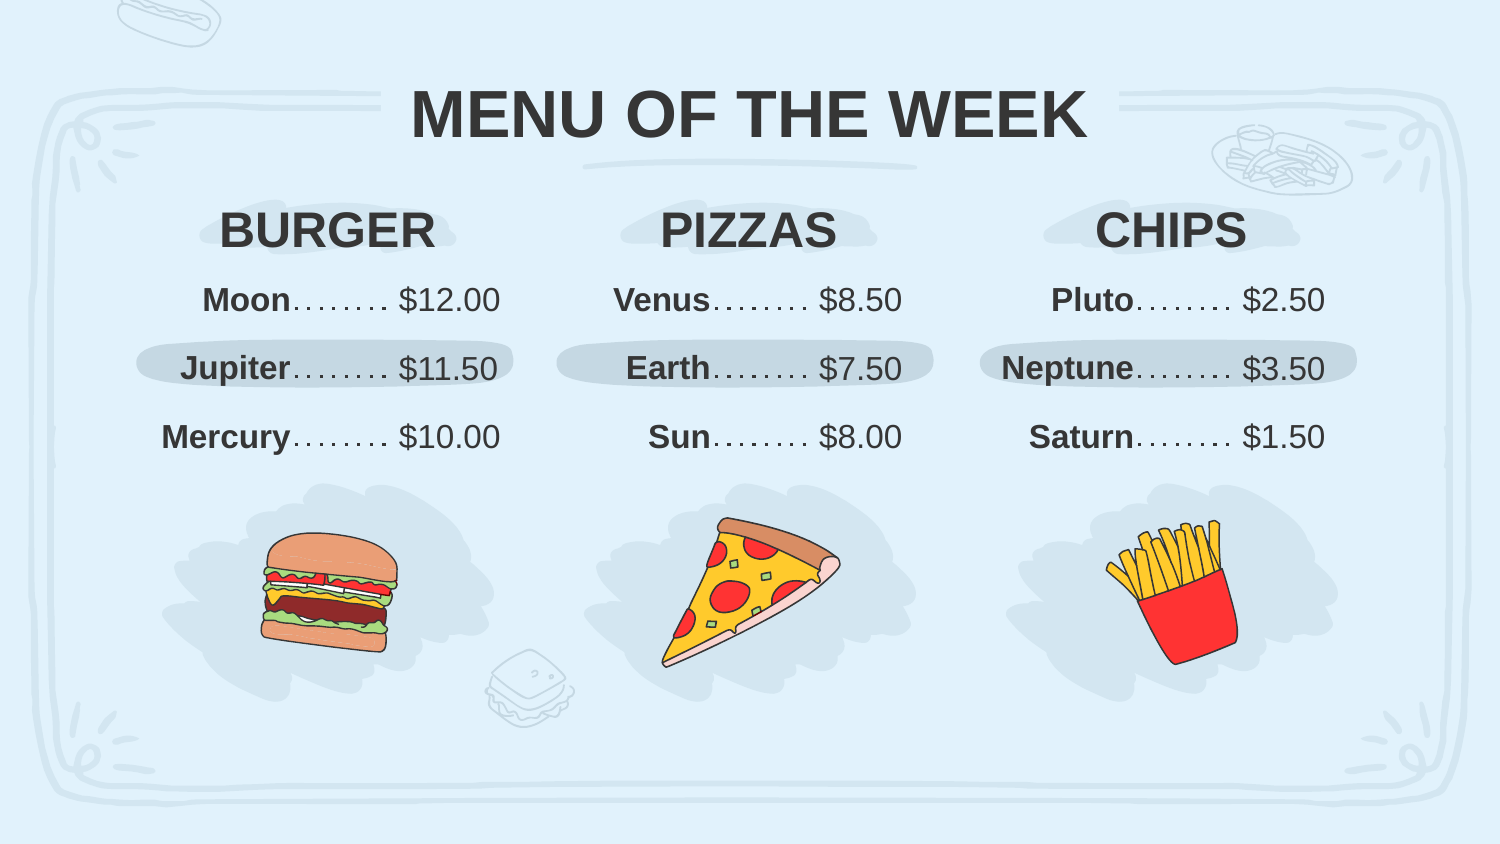

# MENU OF THE WEEK

BURGER
PIZZAS
CHIPS
Moon
$12.00
Venus
$8.50
Pluto
$2.50

Jupiter
Earth
Neptune
$11.50
$7.50
$3.50
Mercury
$10.00
Sun
$8.00
Saturn
$1.50